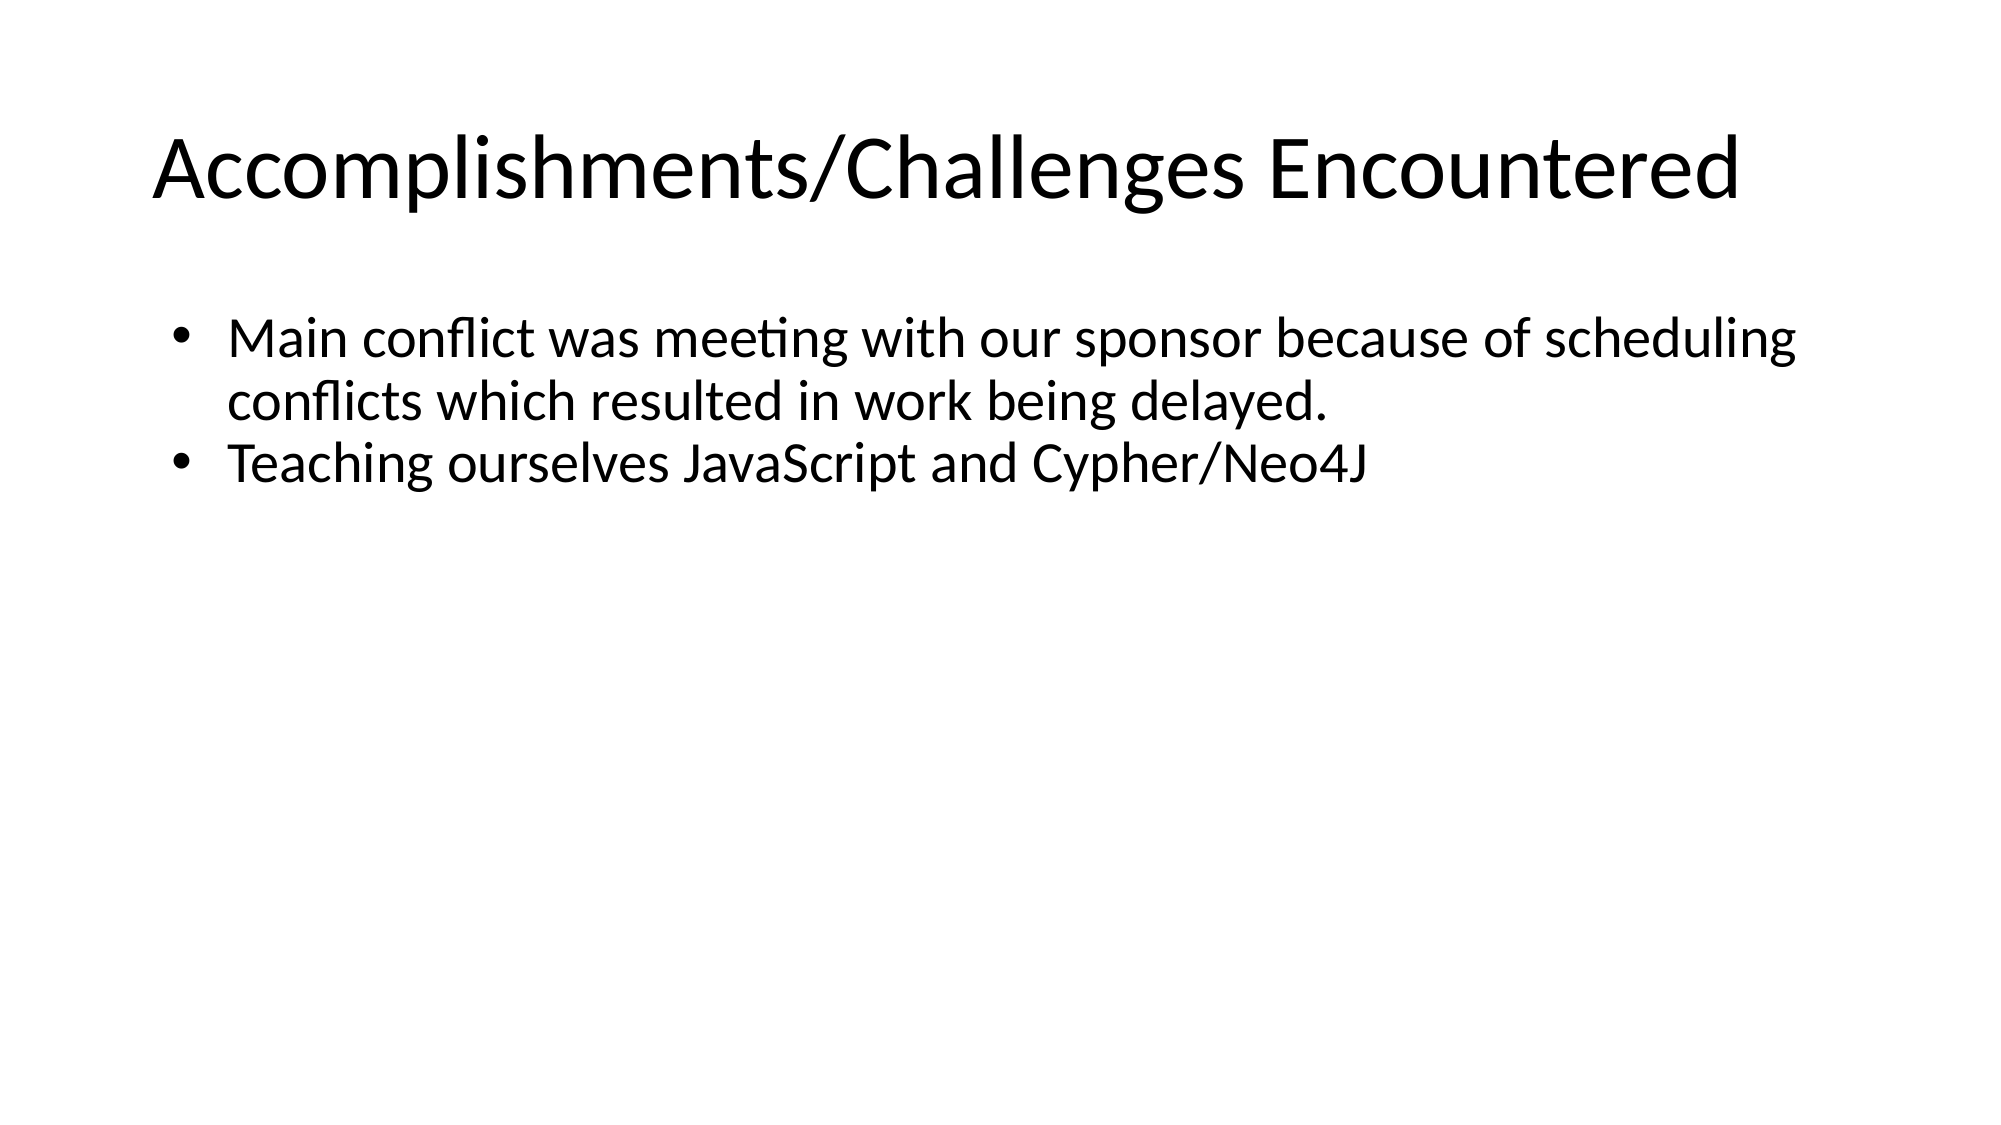

# Accomplishments/Challenges Encountered
Main conflict was meeting with our sponsor because of scheduling conflicts which resulted in work being delayed.
Teaching ourselves JavaScript and Cypher/Neo4J